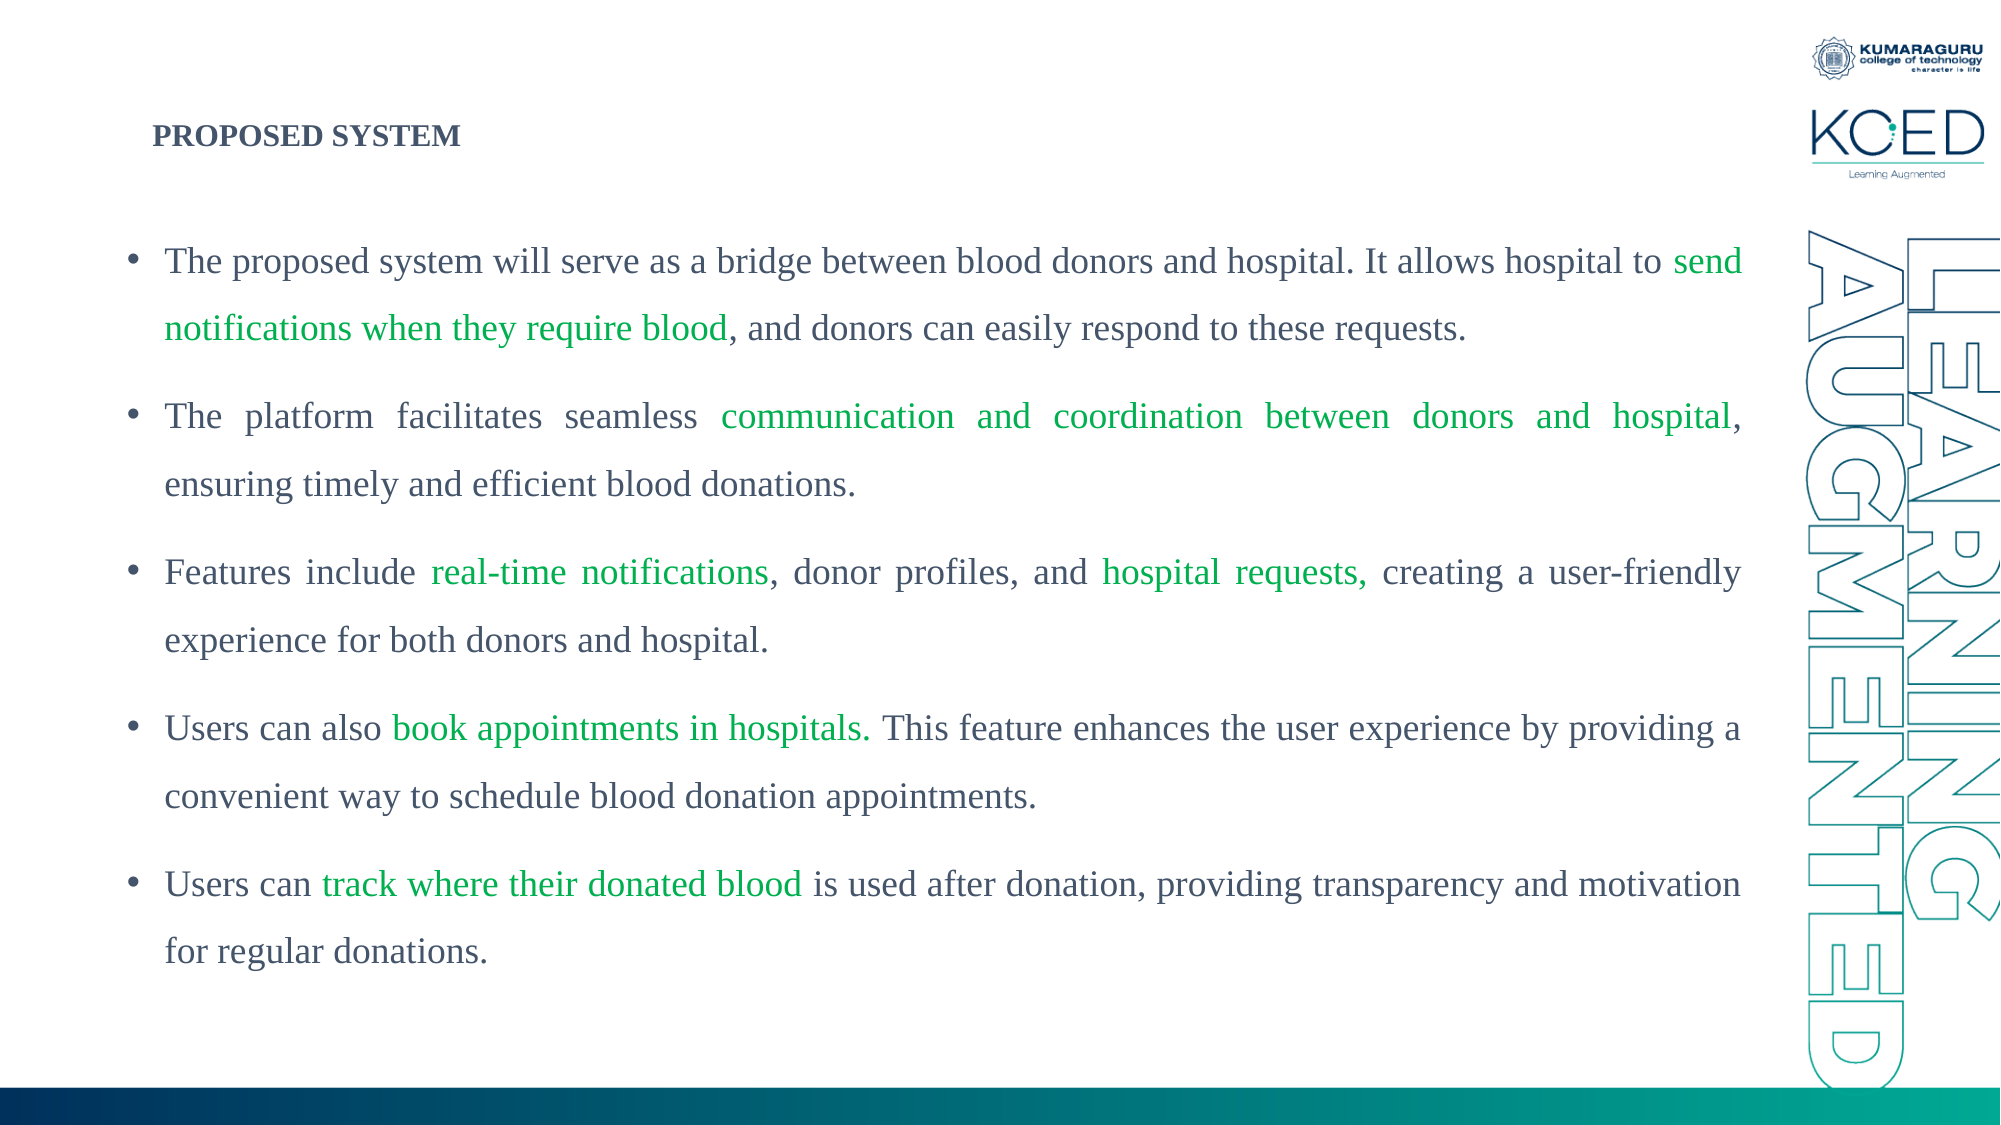

# PROPOSED SYSTEM
The proposed system will serve as a bridge between blood donors and hospital. It allows hospital to send notifications when they require blood, and donors can easily respond to these requests.
The platform facilitates seamless communication and coordination between donors and hospital, ensuring timely and efficient blood donations.
Features include real-time notifications, donor profiles, and hospital requests, creating a user-friendly experience for both donors and hospital.
Users can also book appointments in hospitals. This feature enhances the user experience by providing a convenient way to schedule blood donation appointments.
Users can track where their donated blood is used after donation, providing transparency and motivation for regular donations.